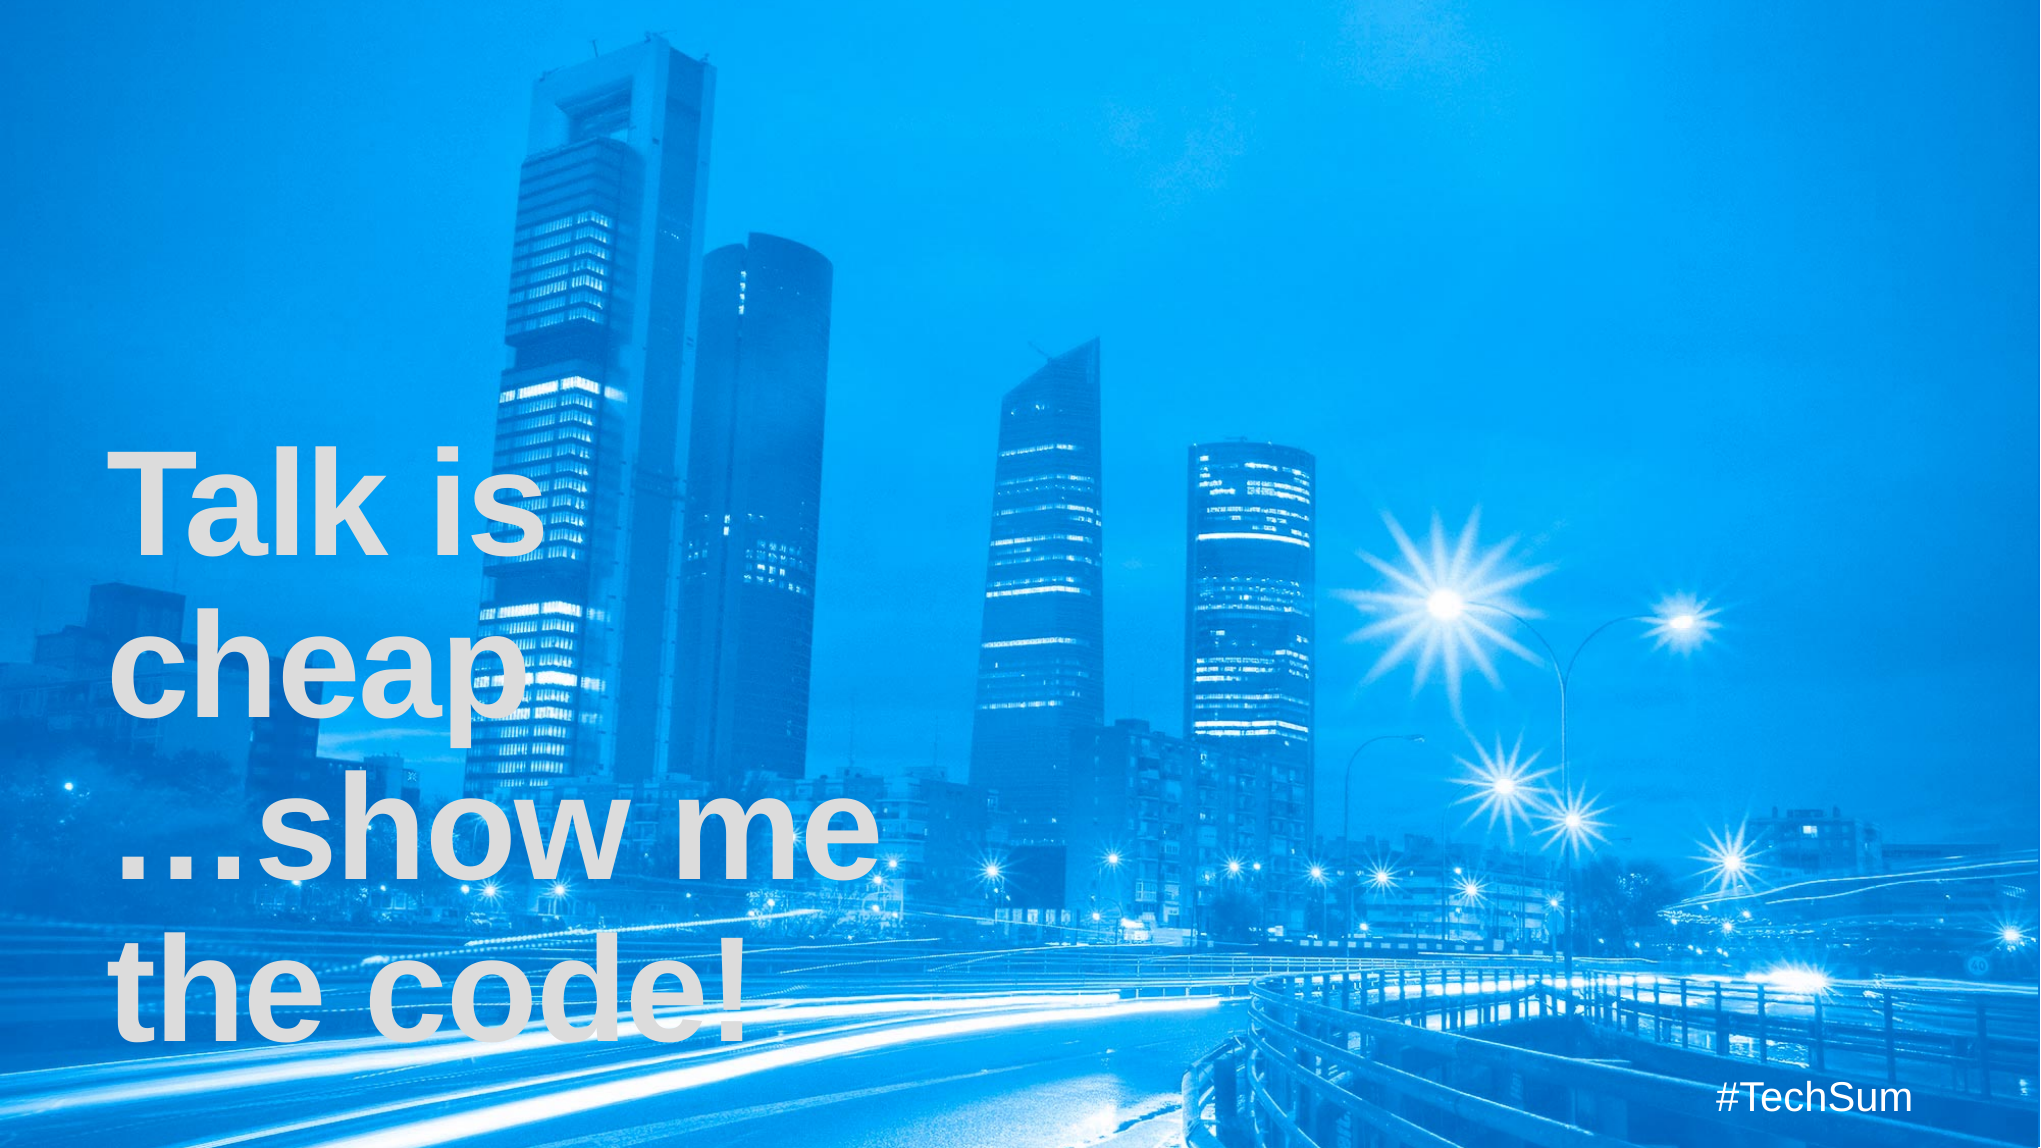

# Talk is cheap …show me the code!